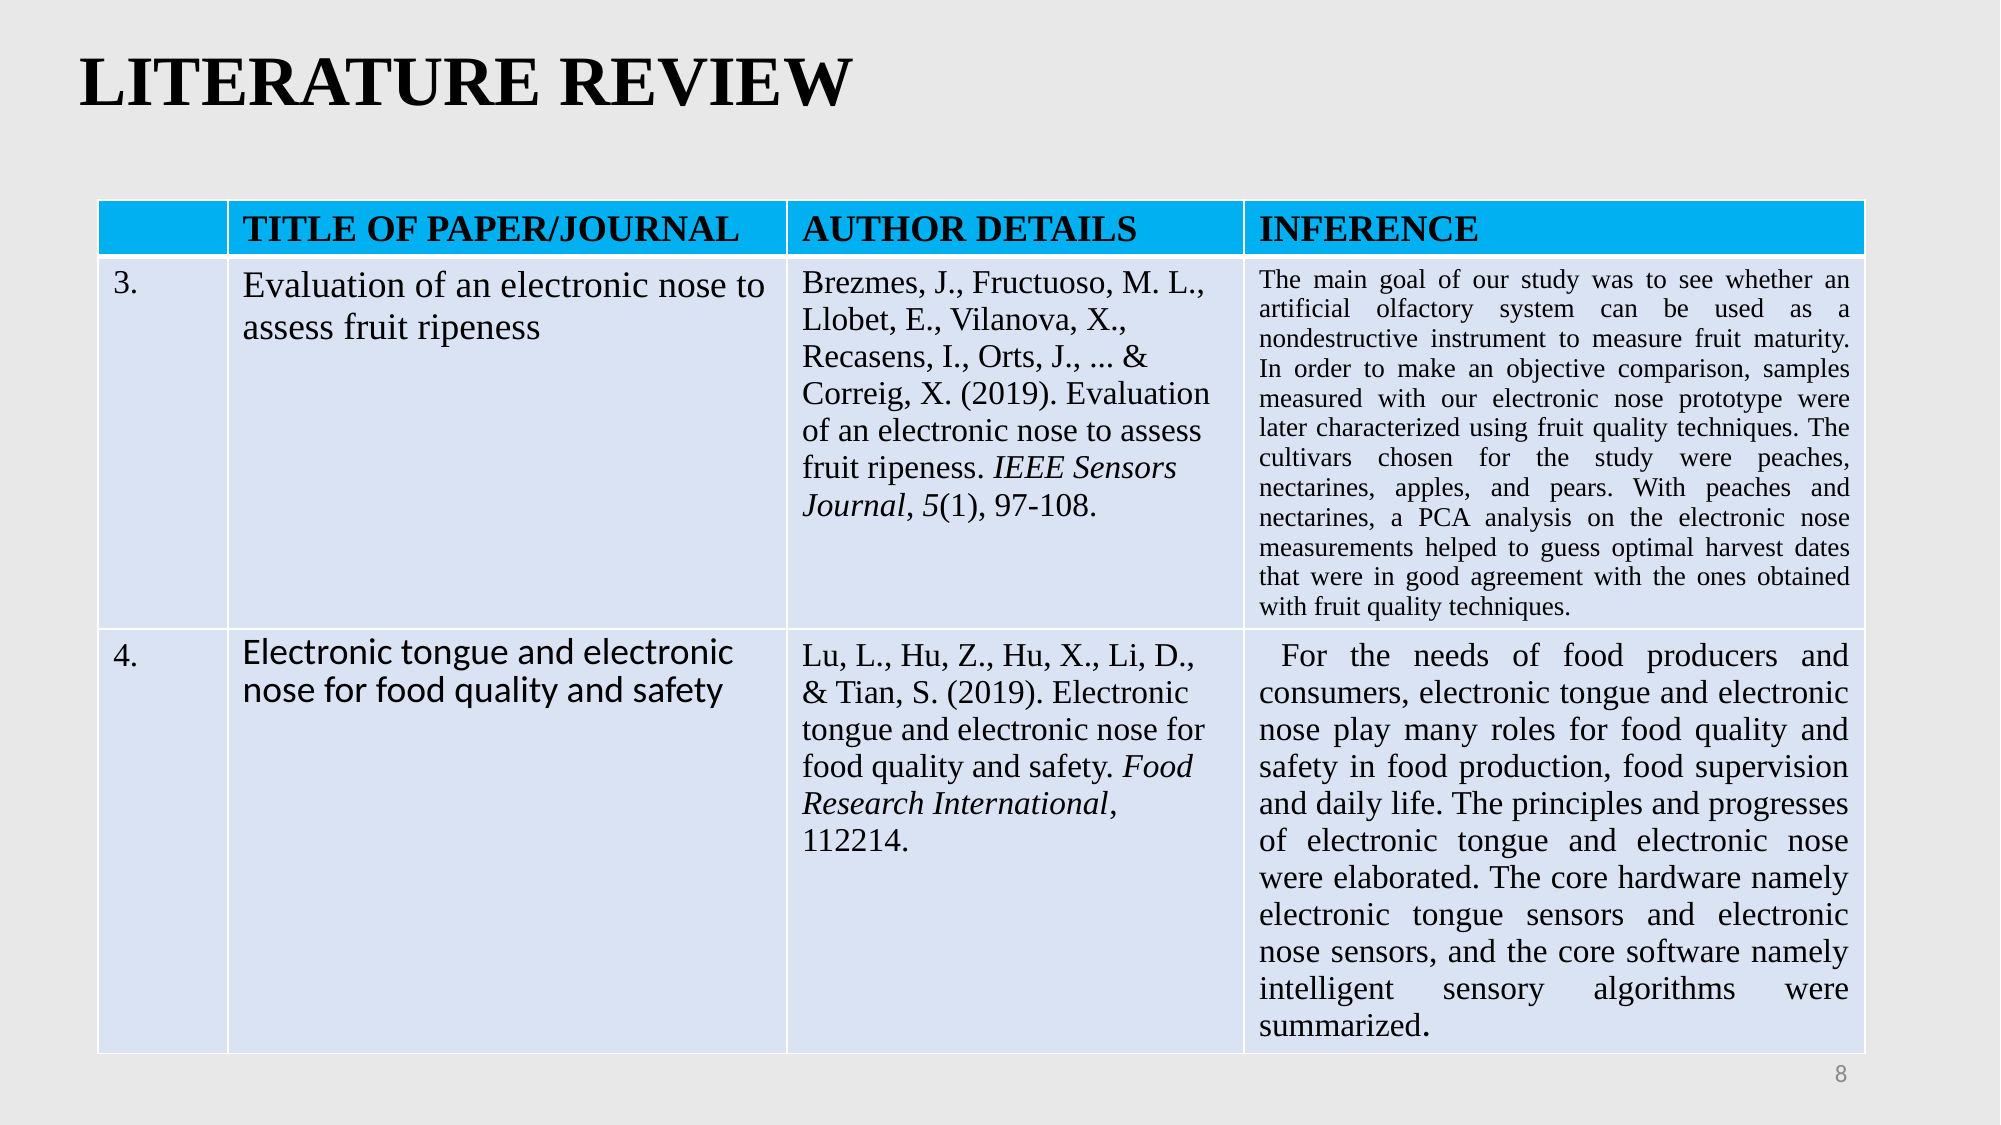

LITERATURE REVIEW
|  | TITLE OF PAPER/JOURNAL | AUTHOR DETAILS | INFERENCE |
| --- | --- | --- | --- |
| 3. | Evaluation of an electronic nose to assess fruit ripeness | Brezmes, J., Fructuoso, M. L., Llobet, E., Vilanova, X., Recasens, I., Orts, J., ... & Correig, X. (2019). Evaluation of an electronic nose to assess fruit ripeness. IEEE Sensors Journal, 5(1), 97-108. | The main goal of our study was to see whether an artificial olfactory system can be used as a nondestructive instrument to measure fruit maturity. In order to make an objective comparison, samples measured with our electronic nose prototype were later characterized using fruit quality techniques. The cultivars chosen for the study were peaches, nectarines, apples, and pears. With peaches and nectarines, a PCA analysis on the electronic nose measurements helped to guess optimal harvest dates that were in good agreement with the ones obtained with fruit quality techniques. |
| 4. | Electronic tongue and electronic nose for food quality and safety | Lu, L., Hu, Z., Hu, X., Li, D., & Tian, S. (2019). Electronic tongue and electronic nose for food quality and safety. Food Research International, 112214. | For the needs of food producers and consumers, electronic tongue and electronic nose play many roles for food quality and safety in food production, food supervision and daily life. The principles and progresses of electronic tongue and electronic nose were elaborated. The core hardware namely electronic tongue sensors and electronic nose sensors, and the core software namely intelligent sensory algorithms were summarized. |
8